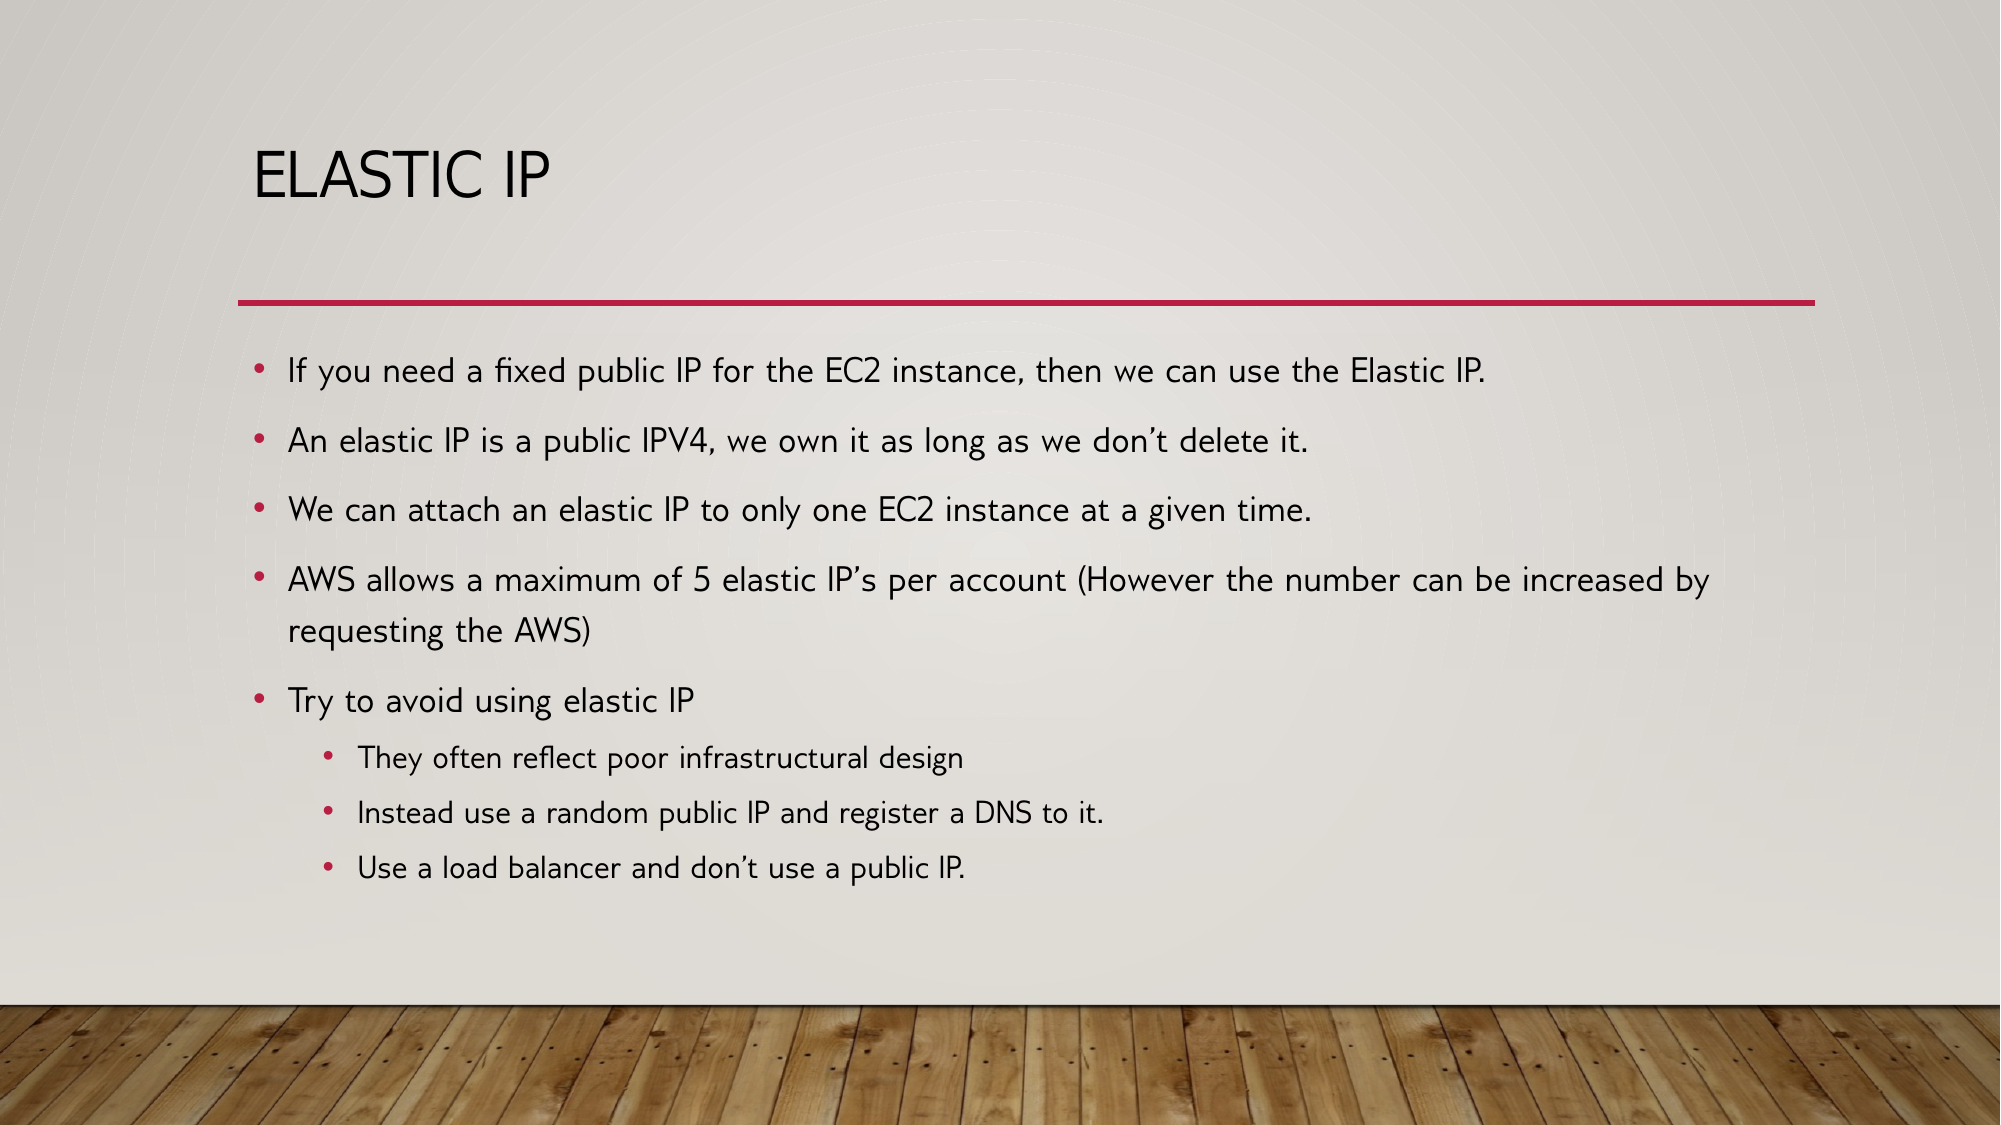

# Elastic IP
If you need a fixed public IP for the EC2 instance, then we can use the Elastic IP.
An elastic IP is a public IPV4, we own it as long as we don’t delete it.
We can attach an elastic IP to only one EC2 instance at a given time.
AWS allows a maximum of 5 elastic IP’s per account (However the number can be increased by requesting the AWS)
Try to avoid using elastic IP
They often reflect poor infrastructural design
Instead use a random public IP and register a DNS to it.
Use a load balancer and don’t use a public IP.